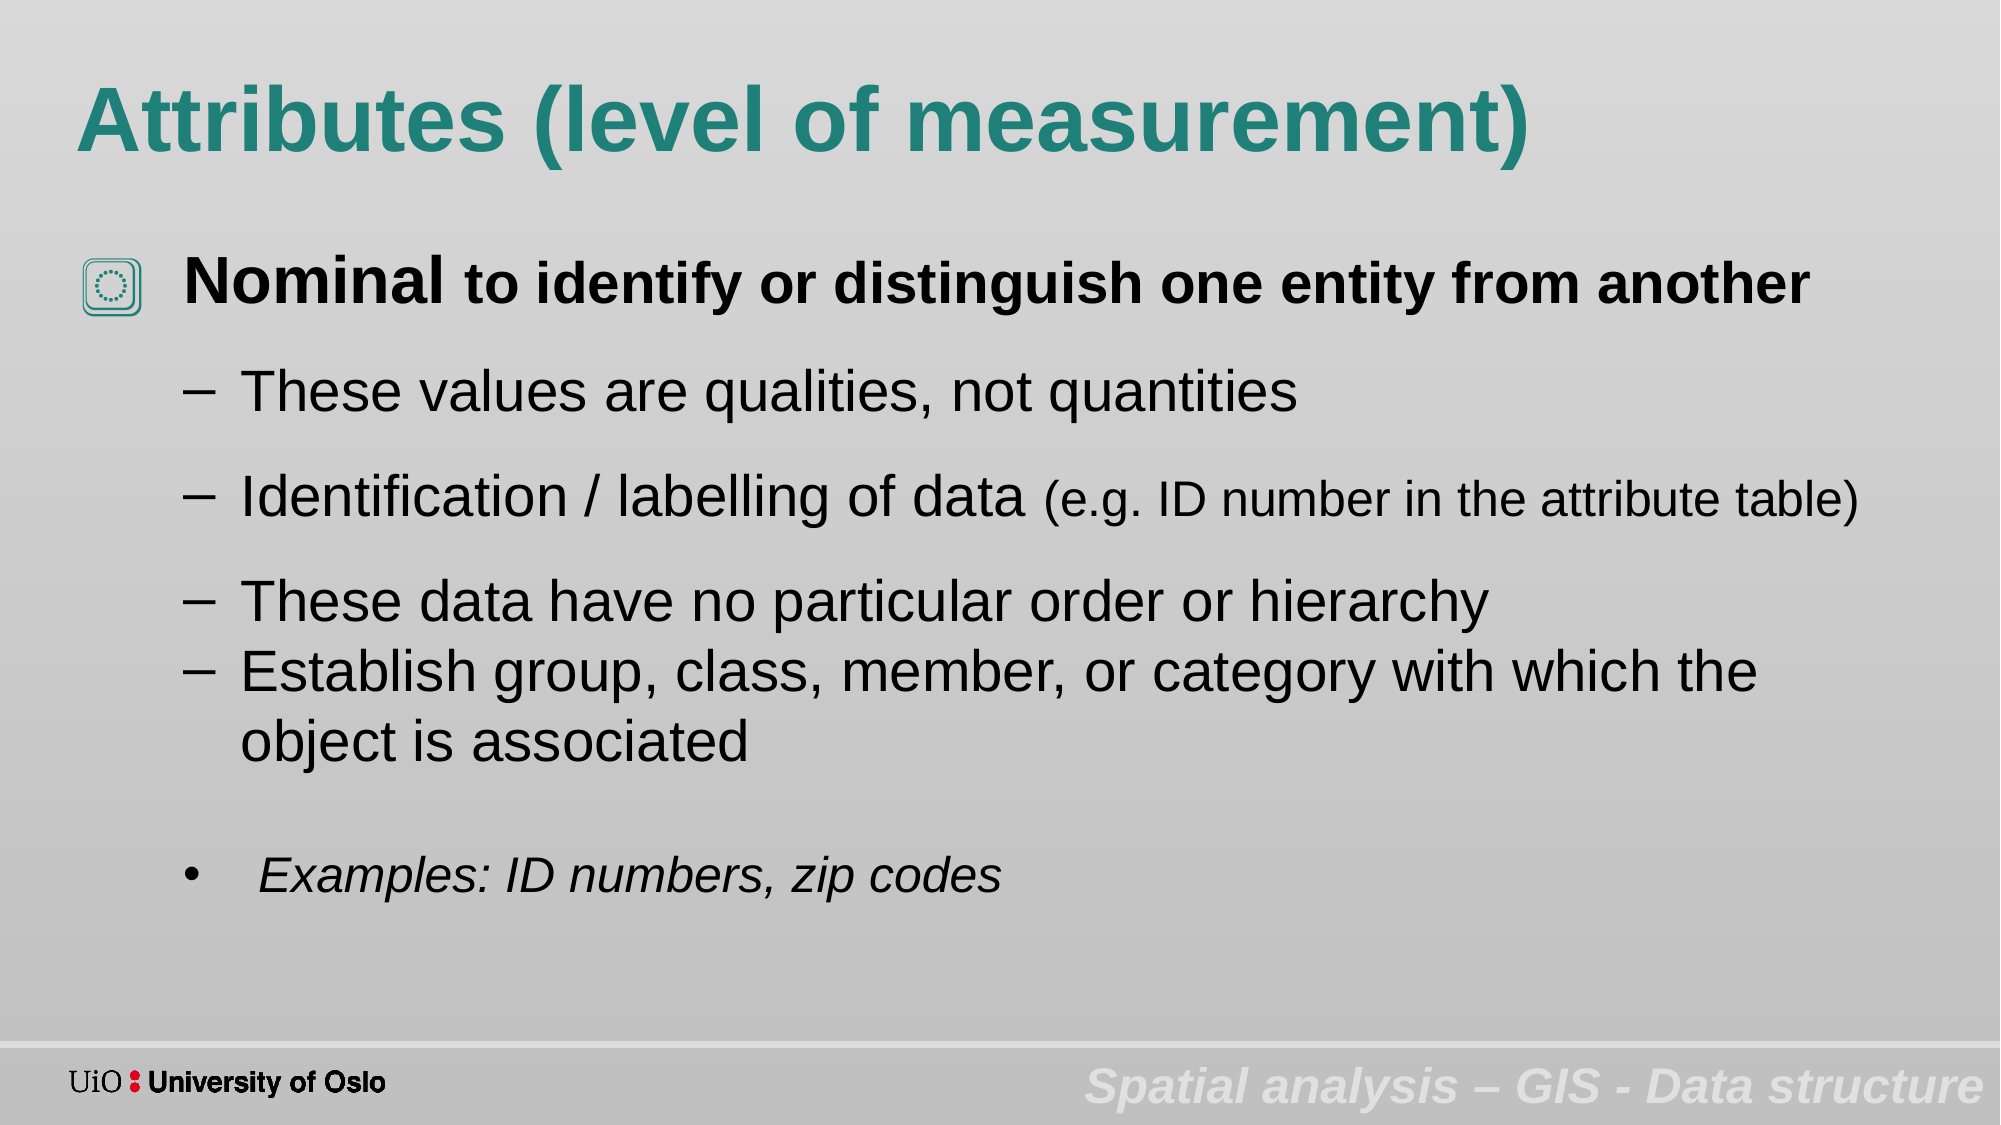

Attributes (level of measurement)
Nominal to identify or distinguish one entity from another
These values are qualities, not quantities
Identification / labelling of data (e.g. ID number in the attribute table)
These data have no particular order or hierarchy
Establish group, class, member, or category with which the object is associated

Examples: ID numbers, zip codes